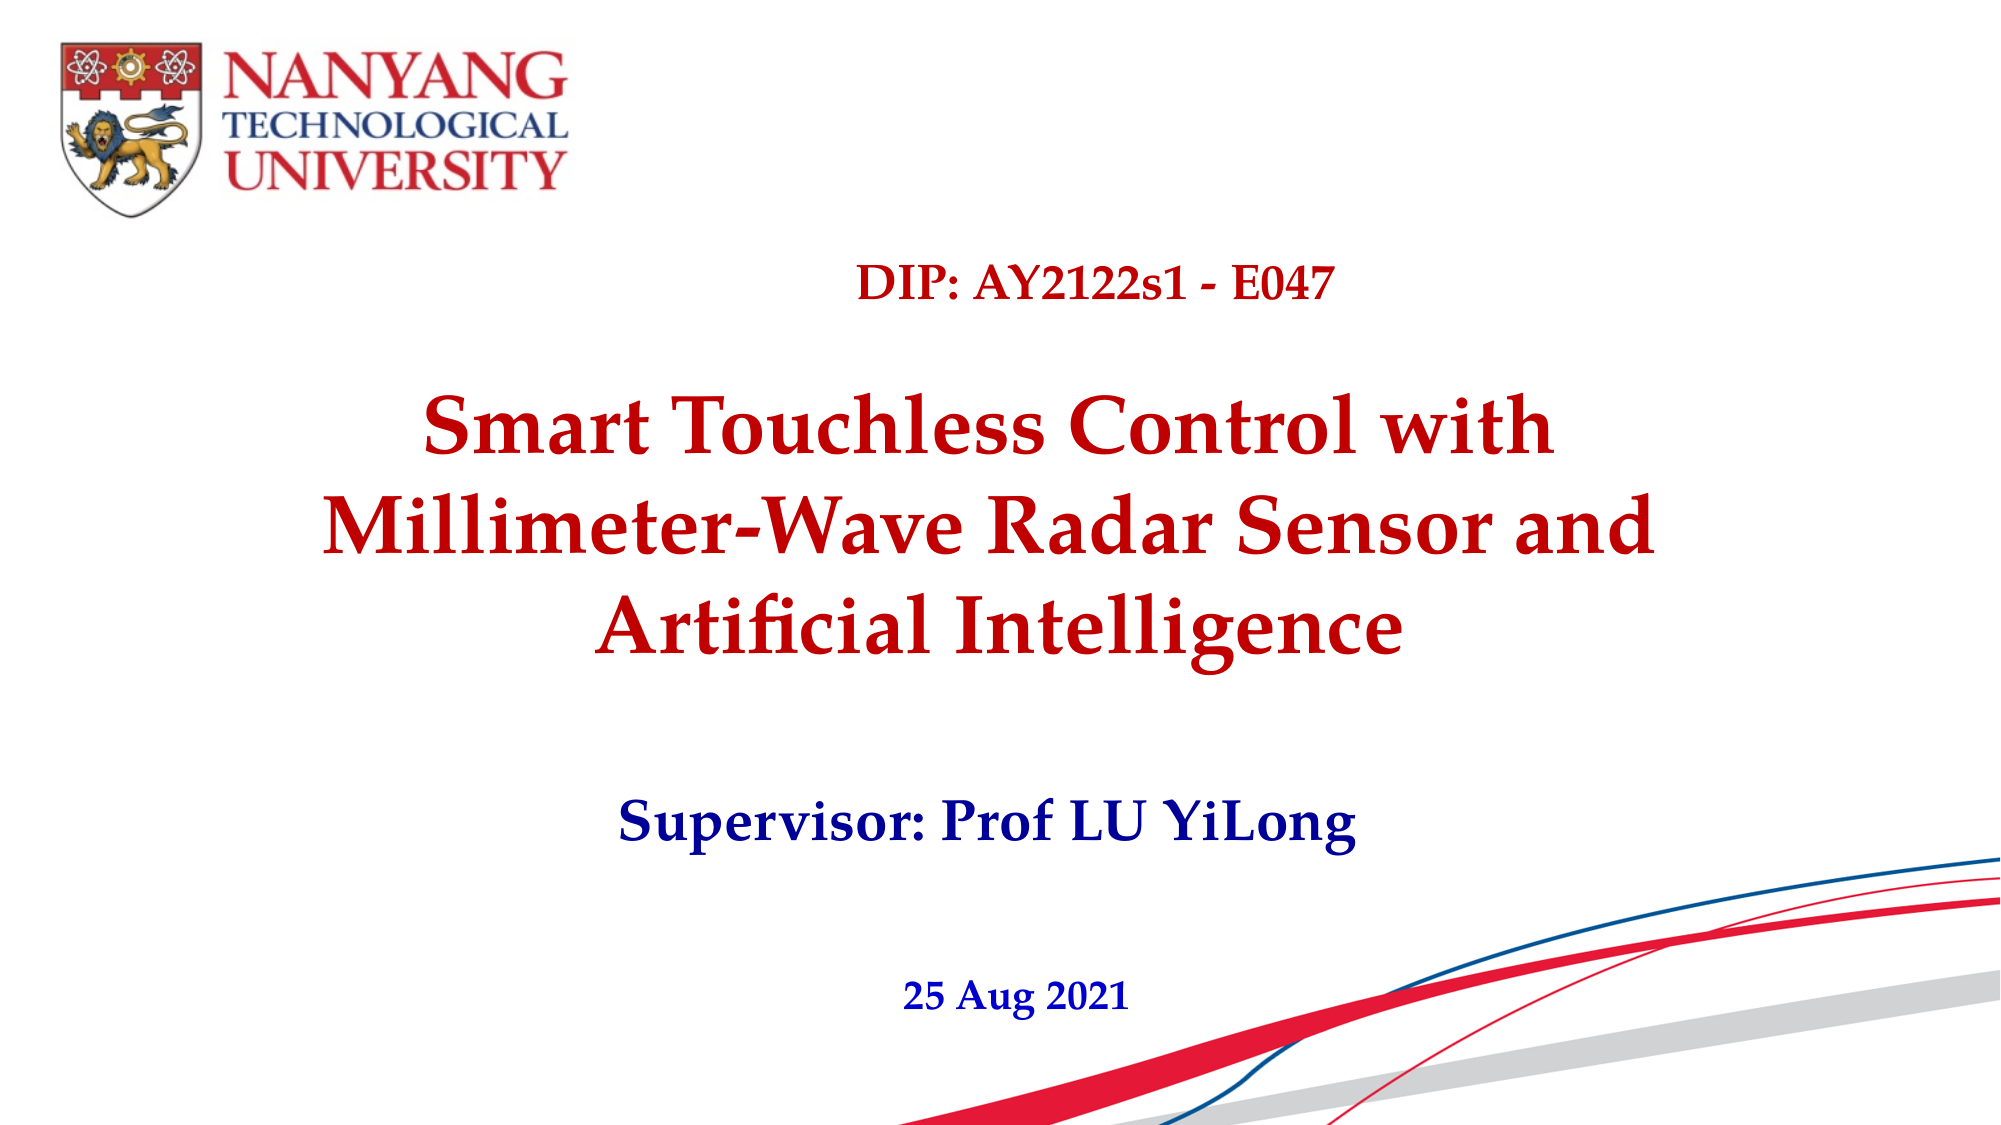

DIP: AY2122s1 - E047
# Smart Touchless Control with Millimeter-Wave Radar Sensor and Artificial Intelligence
Supervisor: Prof LU YiLong
25 Aug 2021